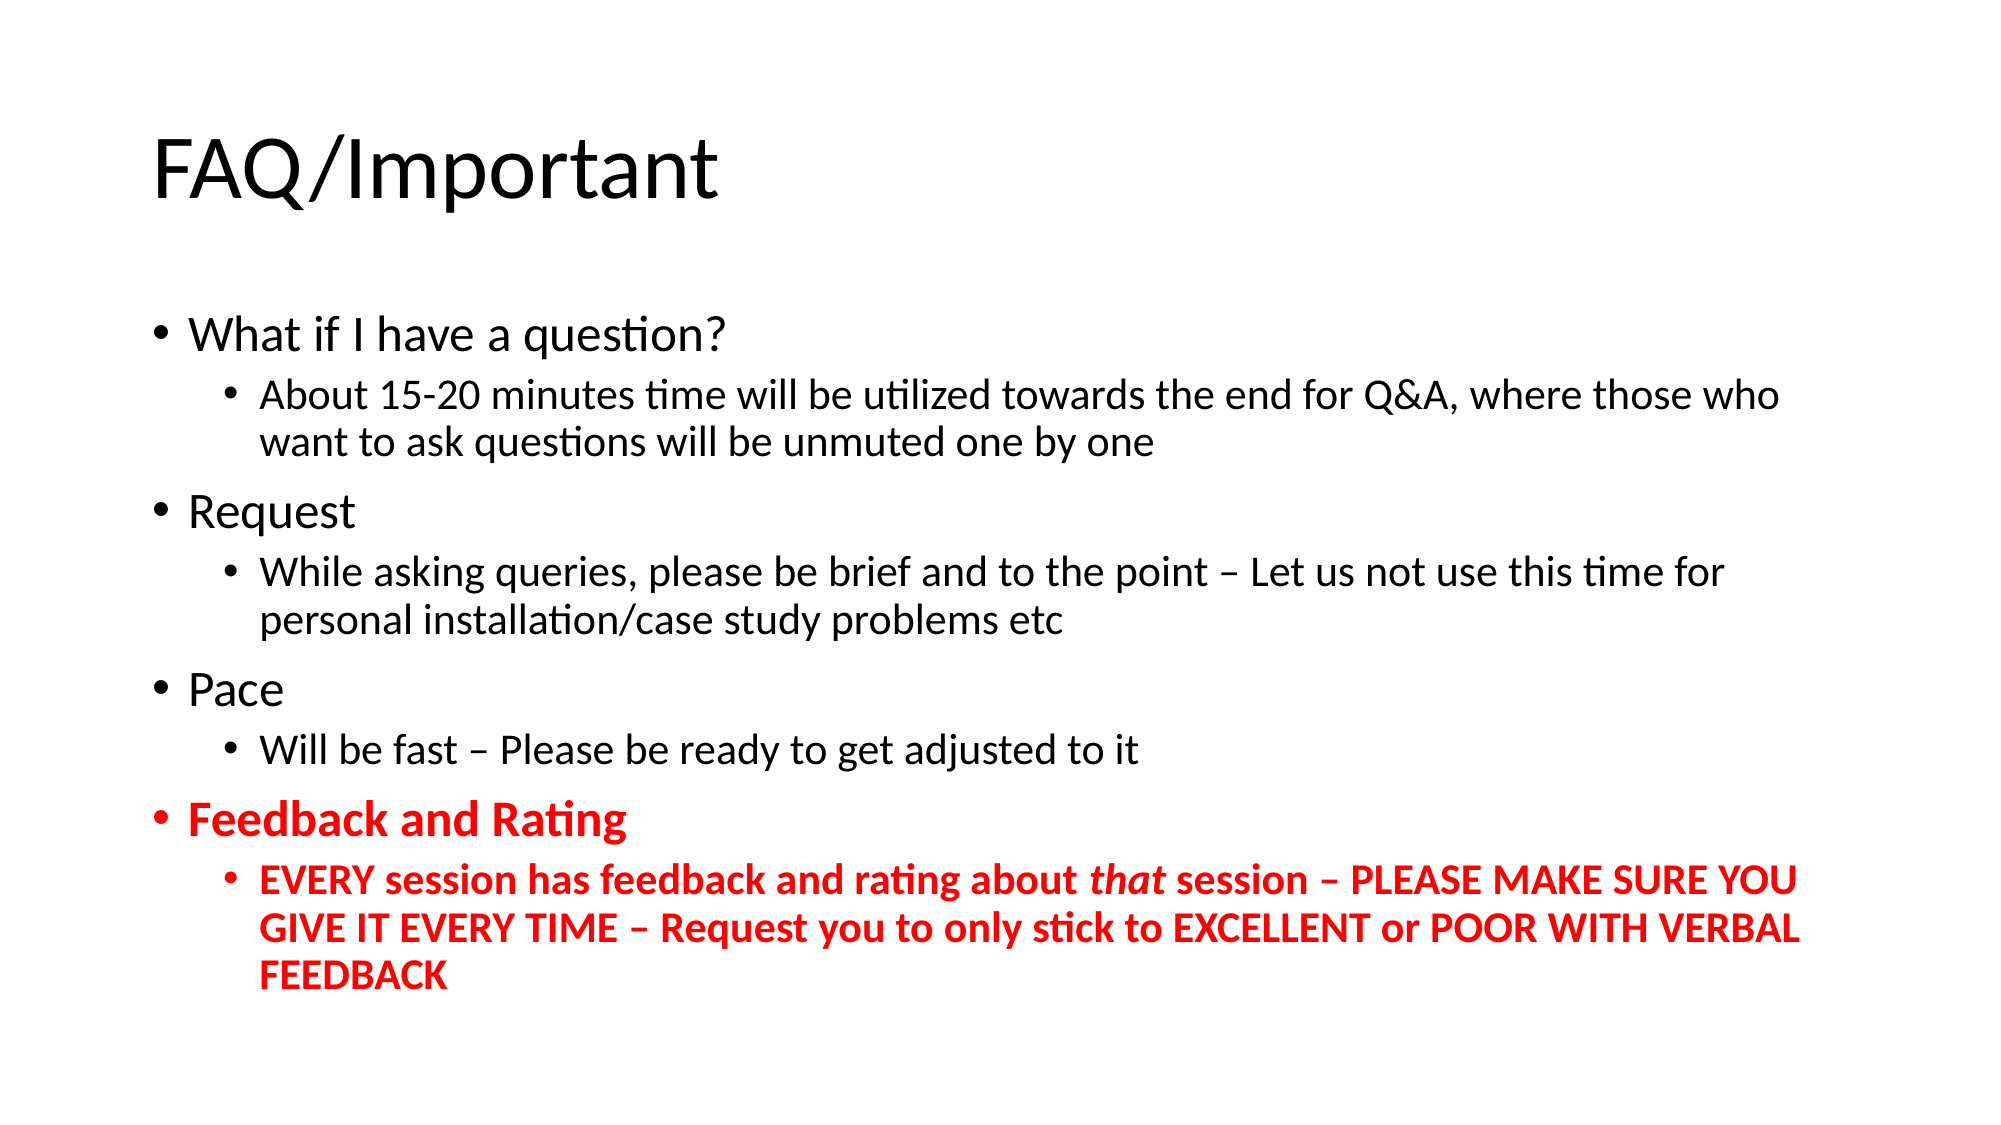

# FAQ/Important
What if I have a question?
About 15-20 minutes time will be utilized towards the end for Q&A, where those who want to ask questions will be unmuted one by one
Request
While asking queries, please be brief and to the point – Let us not use this time for personal installation/case study problems etc
Pace
Will be fast – Please be ready to get adjusted to it
Feedback and Rating
EVERY session has feedback and rating about that session – PLEASE MAKE SURE YOU GIVE IT EVERY TIME – Request you to only stick to EXCELLENT or POOR WITH VERBAL FEEDBACK